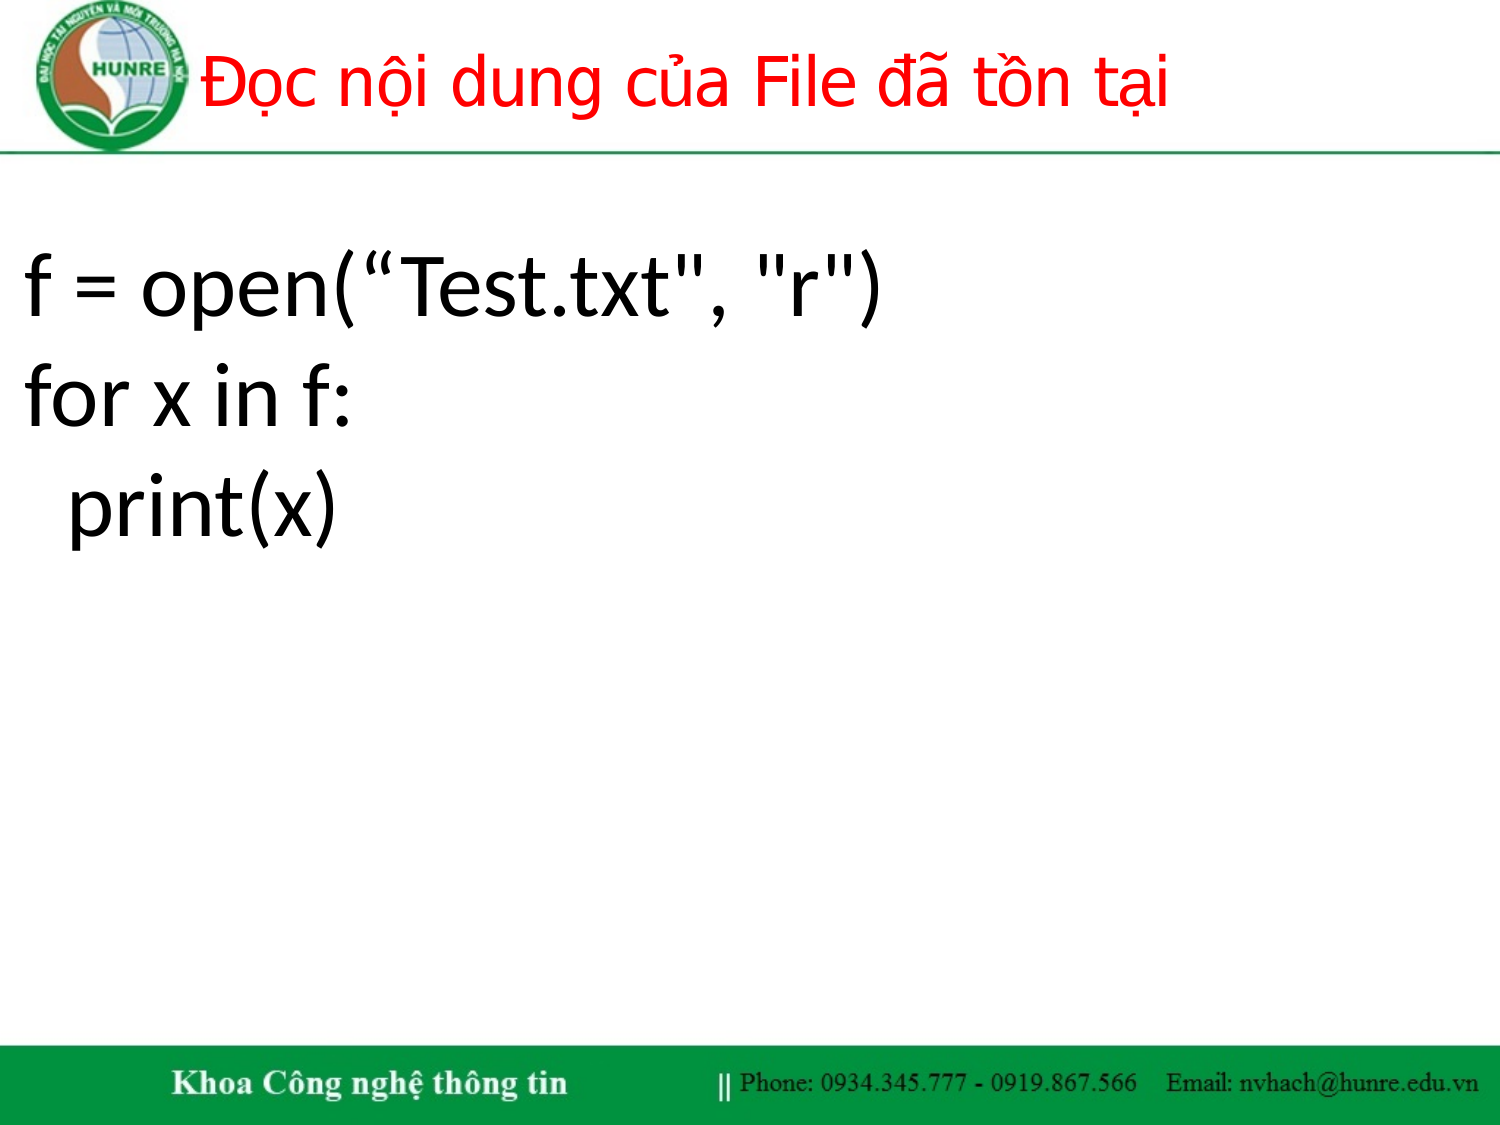

# Đọc nội dung của File đã tồn tại
f = open(“Test.txt", "r")
for x in f:
  print(x)